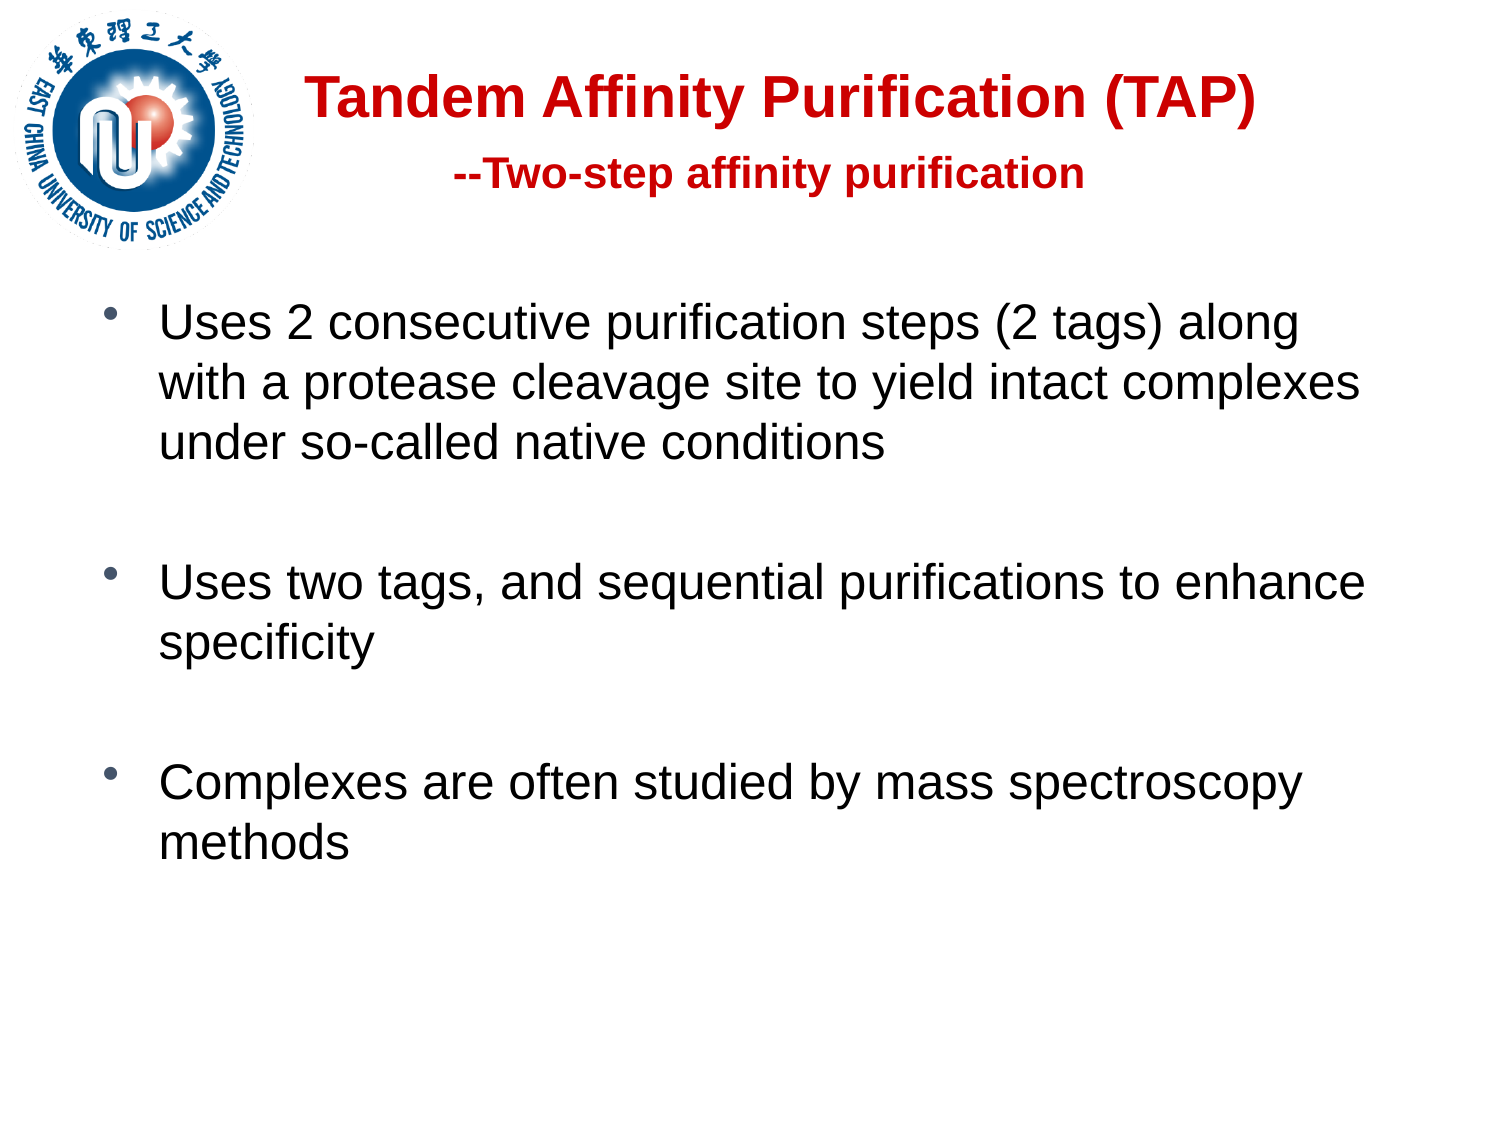

# Tandem Affinity Purification (TAP) --Two-step affinity purification
Uses 2 consecutive purification steps (2 tags) along with a protease cleavage site to yield intact complexes under so-called native conditions

Uses two tags, and sequential purifications to enhance specificity

Complexes are often studied by mass spectroscopy methods